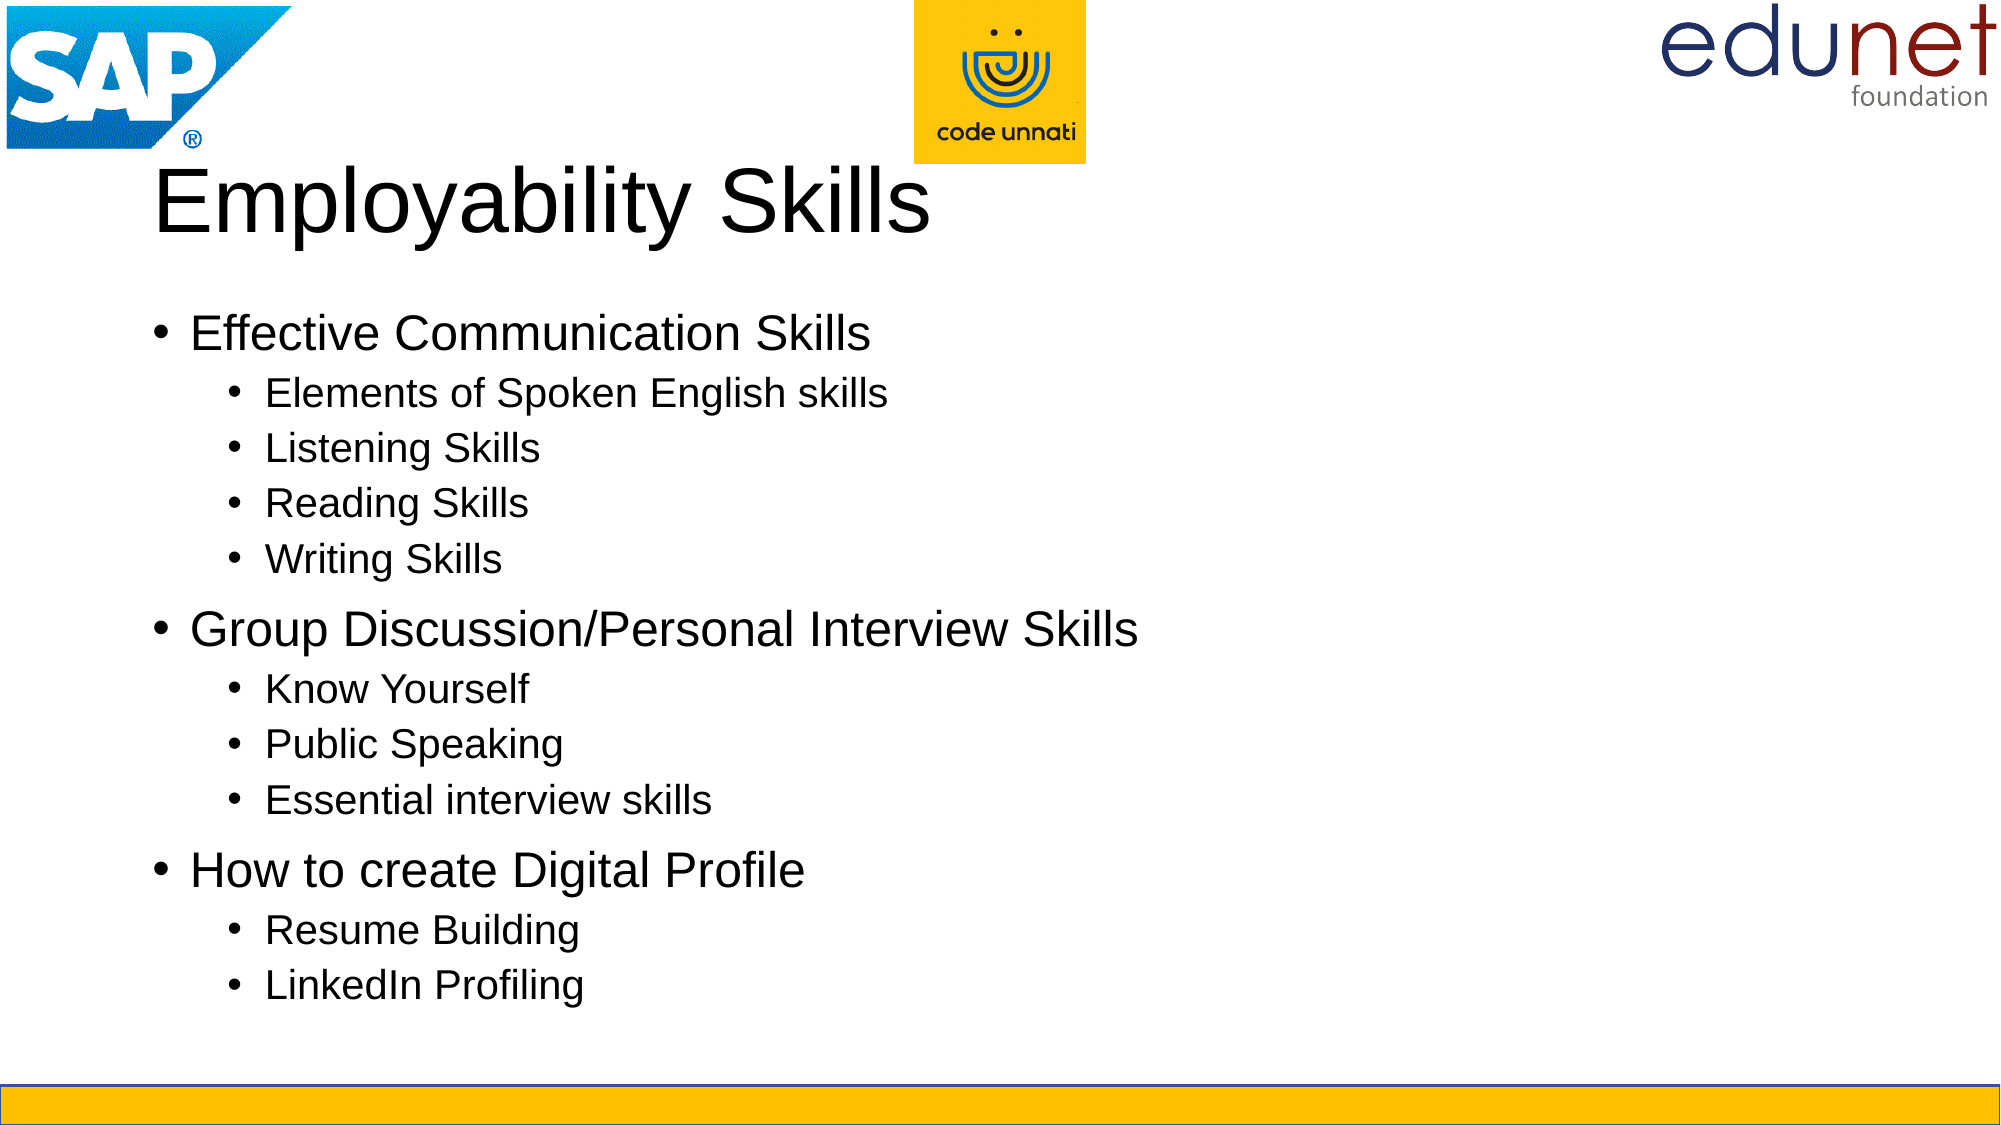

# Employability Skills
Effective Communication Skills
Elements of Spoken English skills
Listening Skills
Reading Skills
Writing Skills
Group Discussion/Personal Interview Skills
Know Yourself
Public Speaking
Essential interview skills
How to create Digital Profile
Resume Building
LinkedIn Profiling